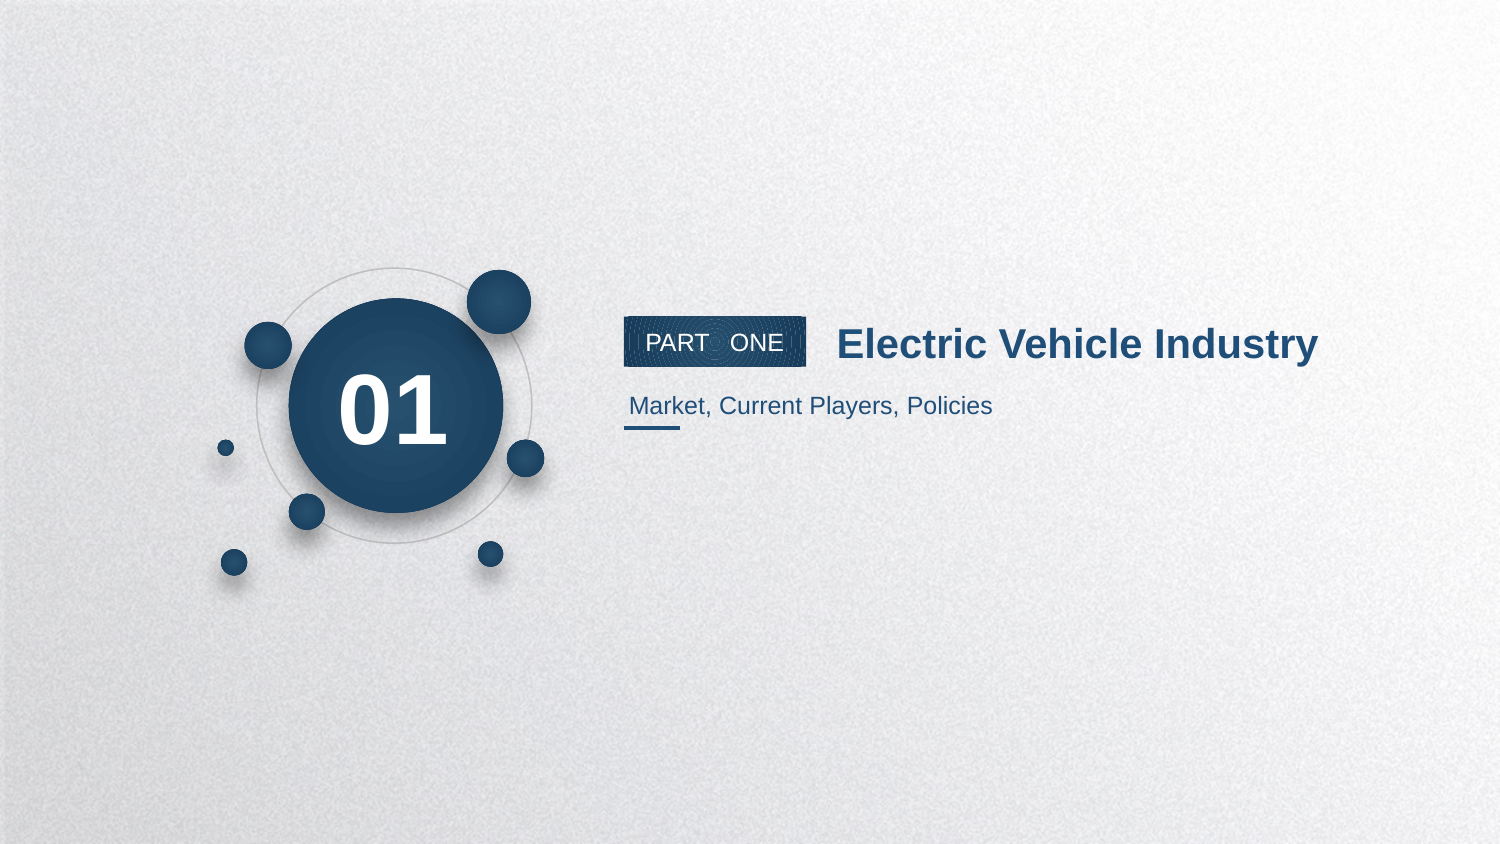

01
Electric Vehicle Industry
PART   ONE

Market, Current Players, Policies